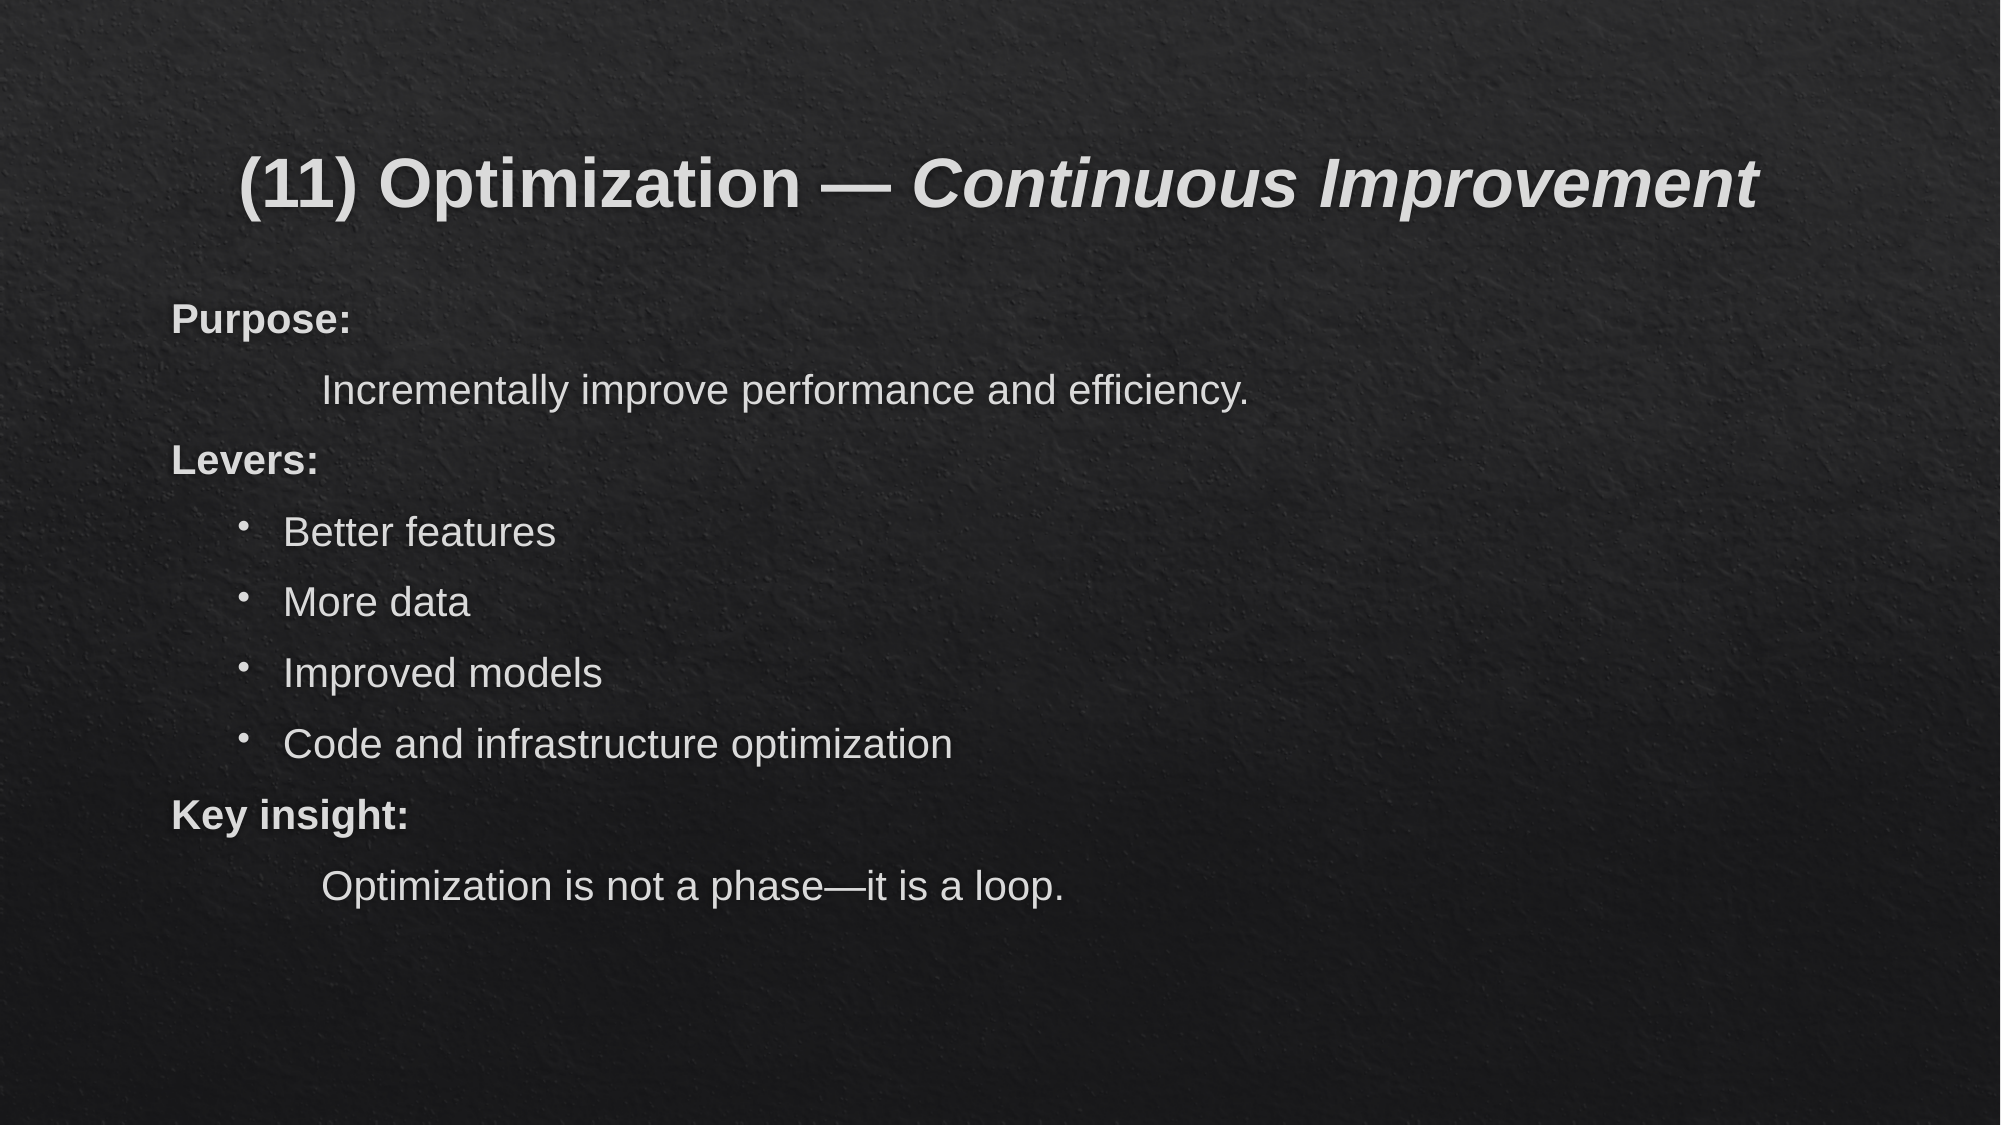

# (11) Optimization — Continuous Improvement
Purpose:
	Incrementally improve performance and efficiency.
Levers:
Better features
More data
Improved models
Code and infrastructure optimization
Key insight:
	Optimization is not a phase—it is a loop.